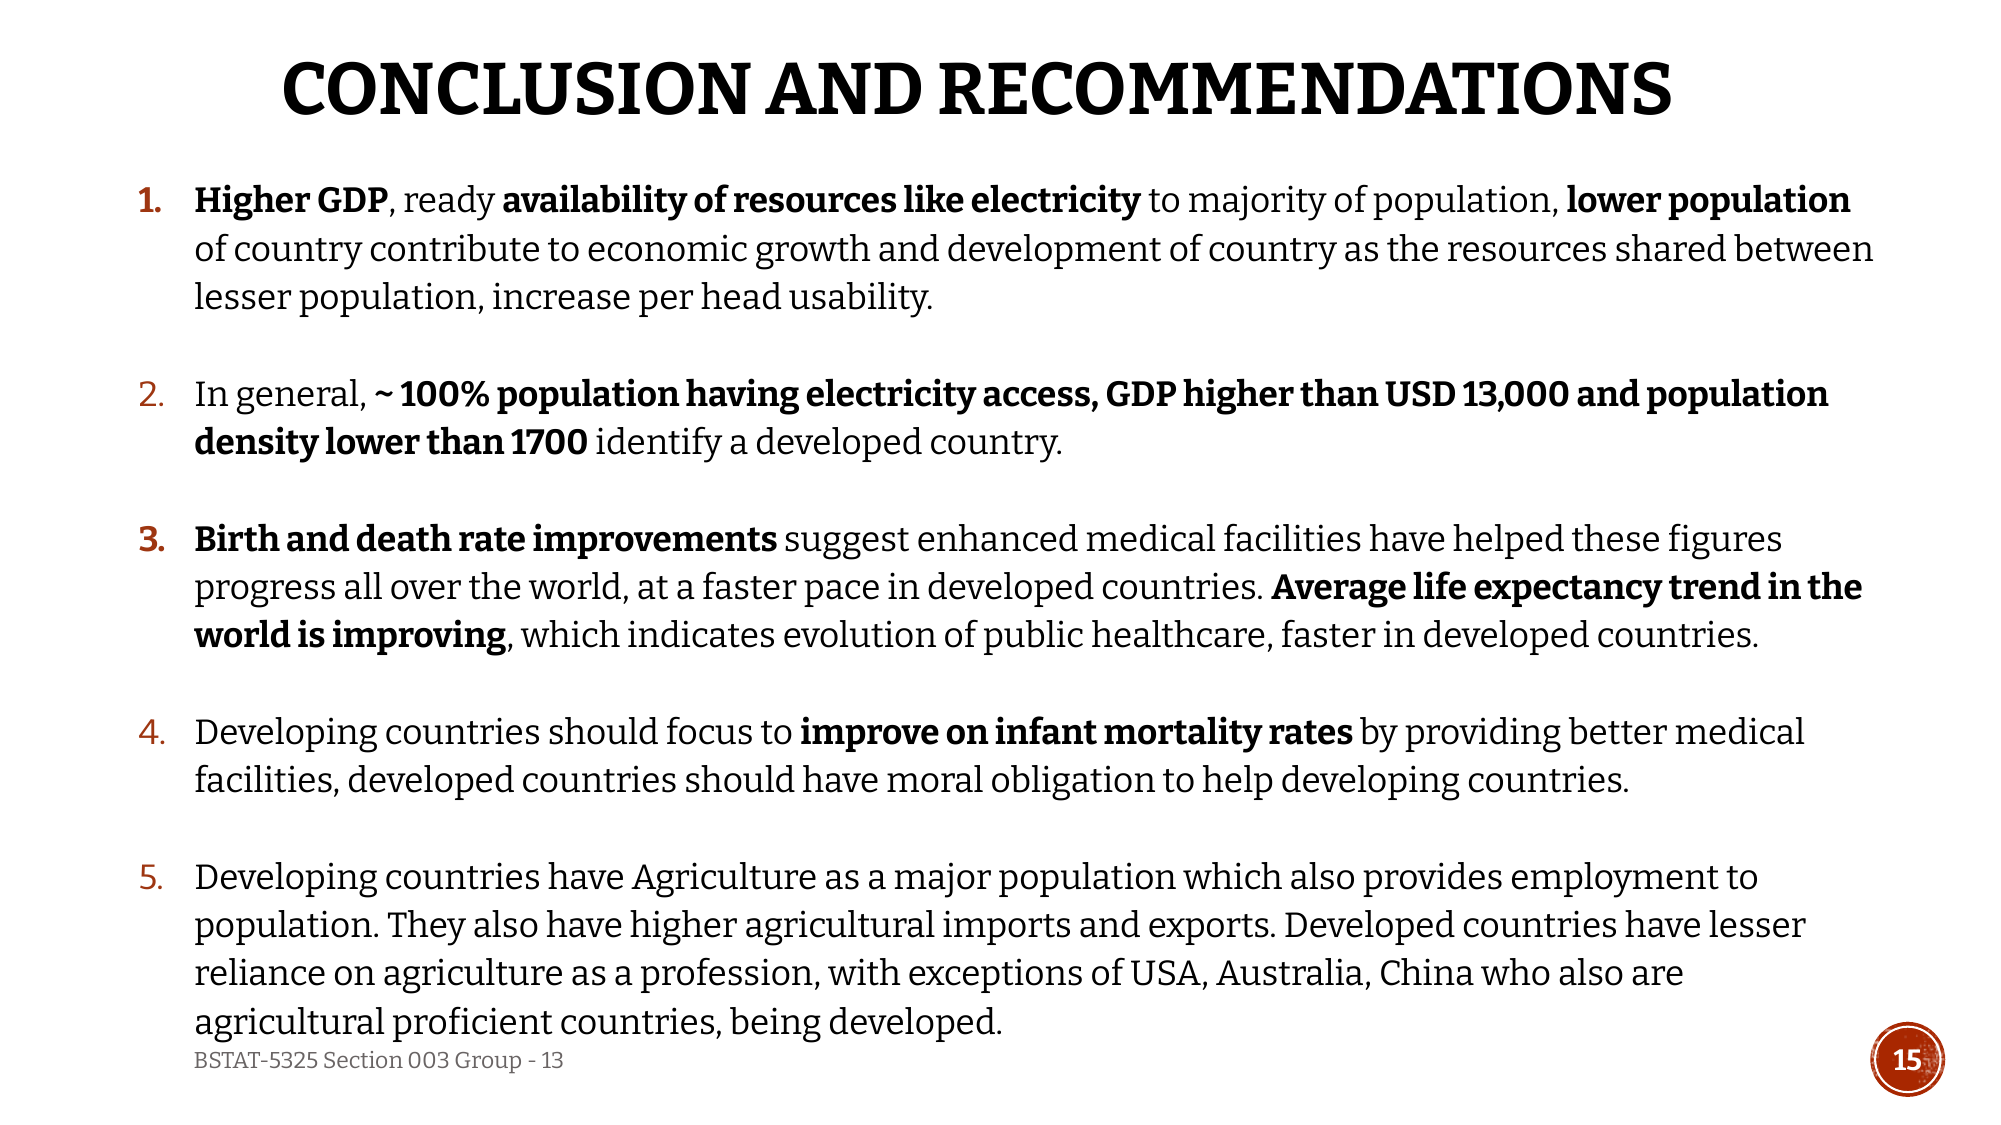

# CONCLUSION AND RECOMMENDATIONS
Higher GDP, ready availability of resources like electricity to majority of population, lower population of country contribute to economic growth and development of country as the resources shared between lesser population, increase per head usability.

In general, ~ 100% population having electricity access, GDP higher than USD 13,000 and population density lower than 1700 identify a developed country.

Birth and death rate improvements suggest enhanced medical facilities have helped these figures progress all over the world, at a faster pace in developed countries. Average life expectancy trend in the world is improving, which indicates evolution of public healthcare, faster in developed countries.

Developing countries should focus to improve on infant mortality rates by providing better medical facilities, developed countries should have moral obligation to help developing countries.

Developing countries have Agriculture as a major population which also provides employment to population. They also have higher agricultural imports and exports. Developed countries have lesser reliance on agriculture as a profession, with exceptions of USA, Australia, China who also are agricultural proficient countries, being developed.
BSTAT-5325 Section 003 Group - 13
15